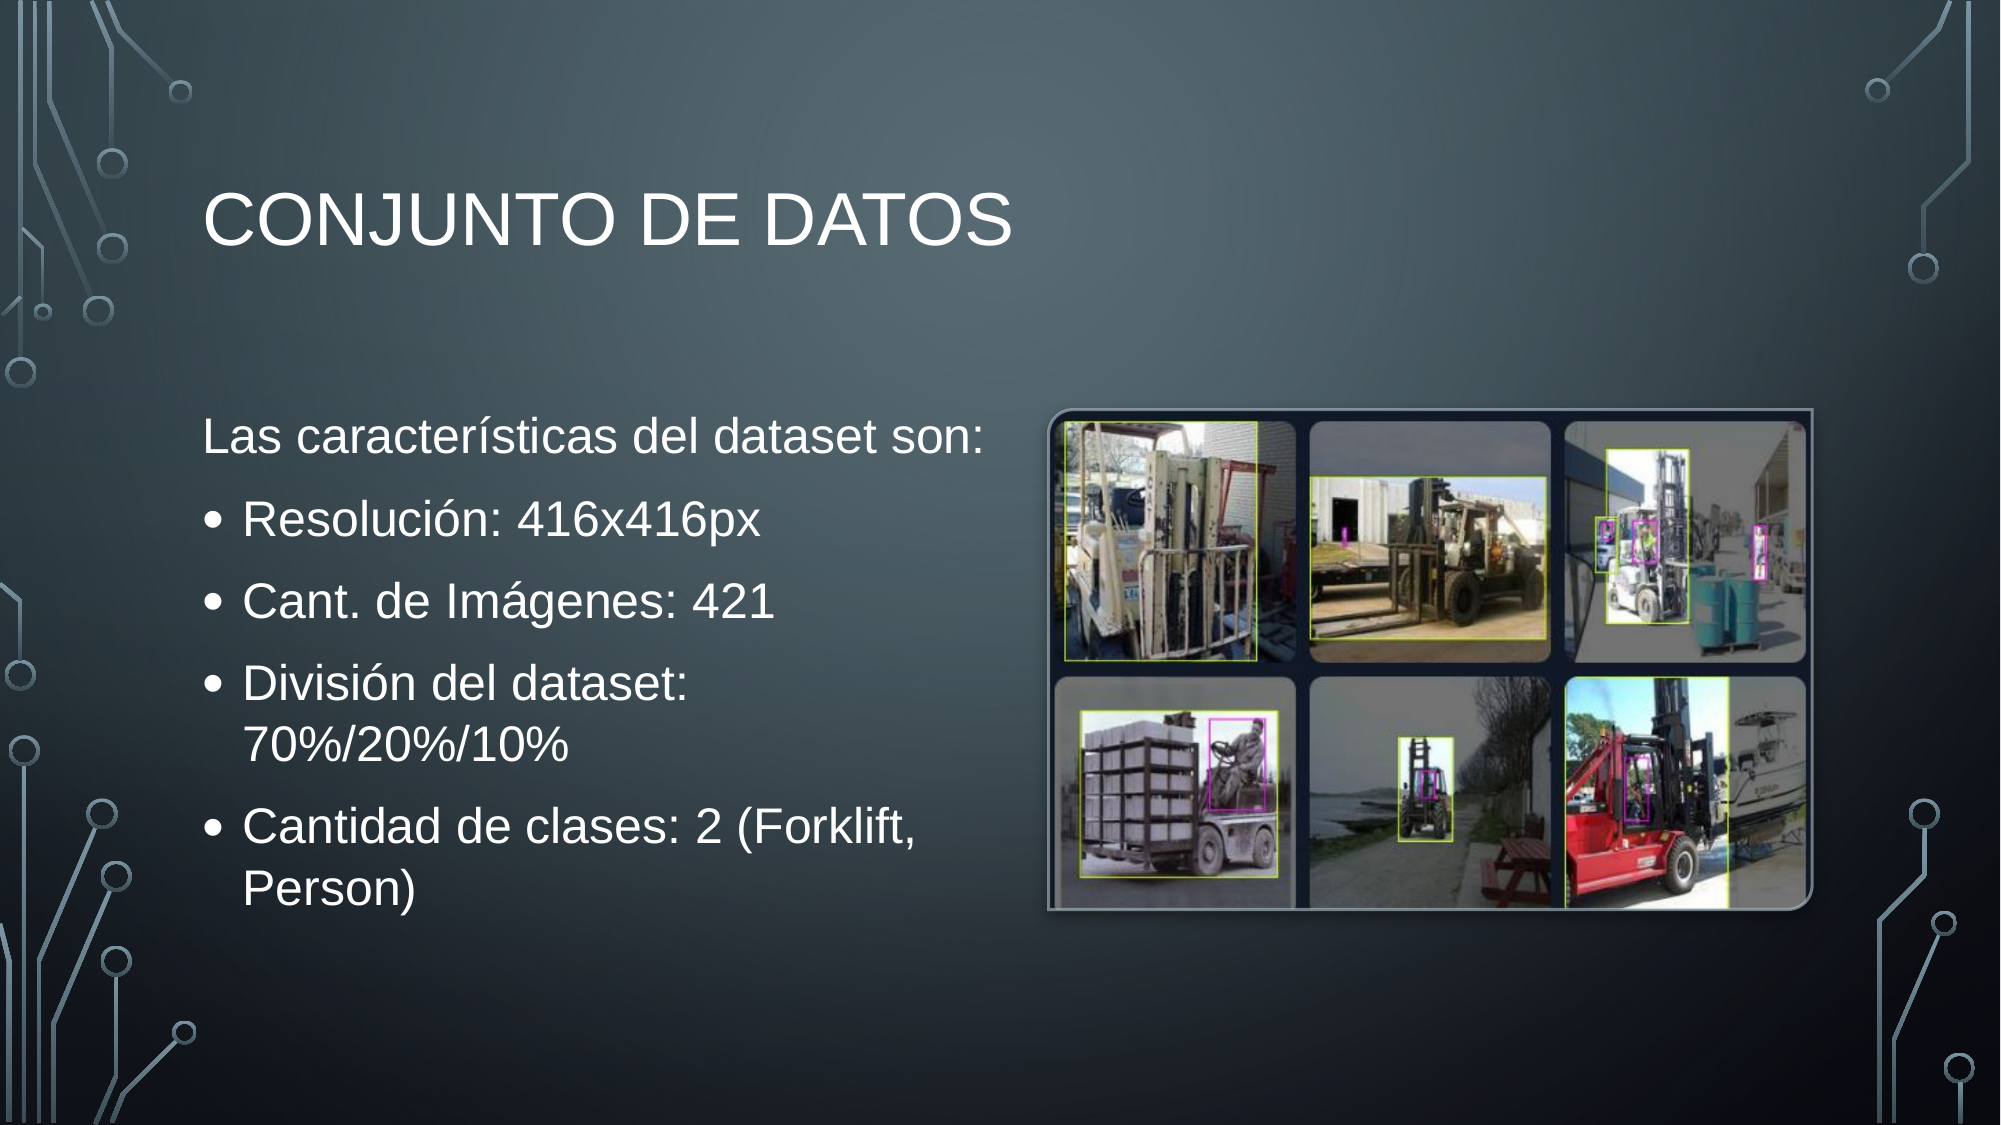

# Conjunto de datos
Las características del dataset son:
Resolución: 416x416px
Cant. de Imágenes: 421
División del dataset: 70%/20%/10%
Cantidad de clases: 2 (Forklift, Person)